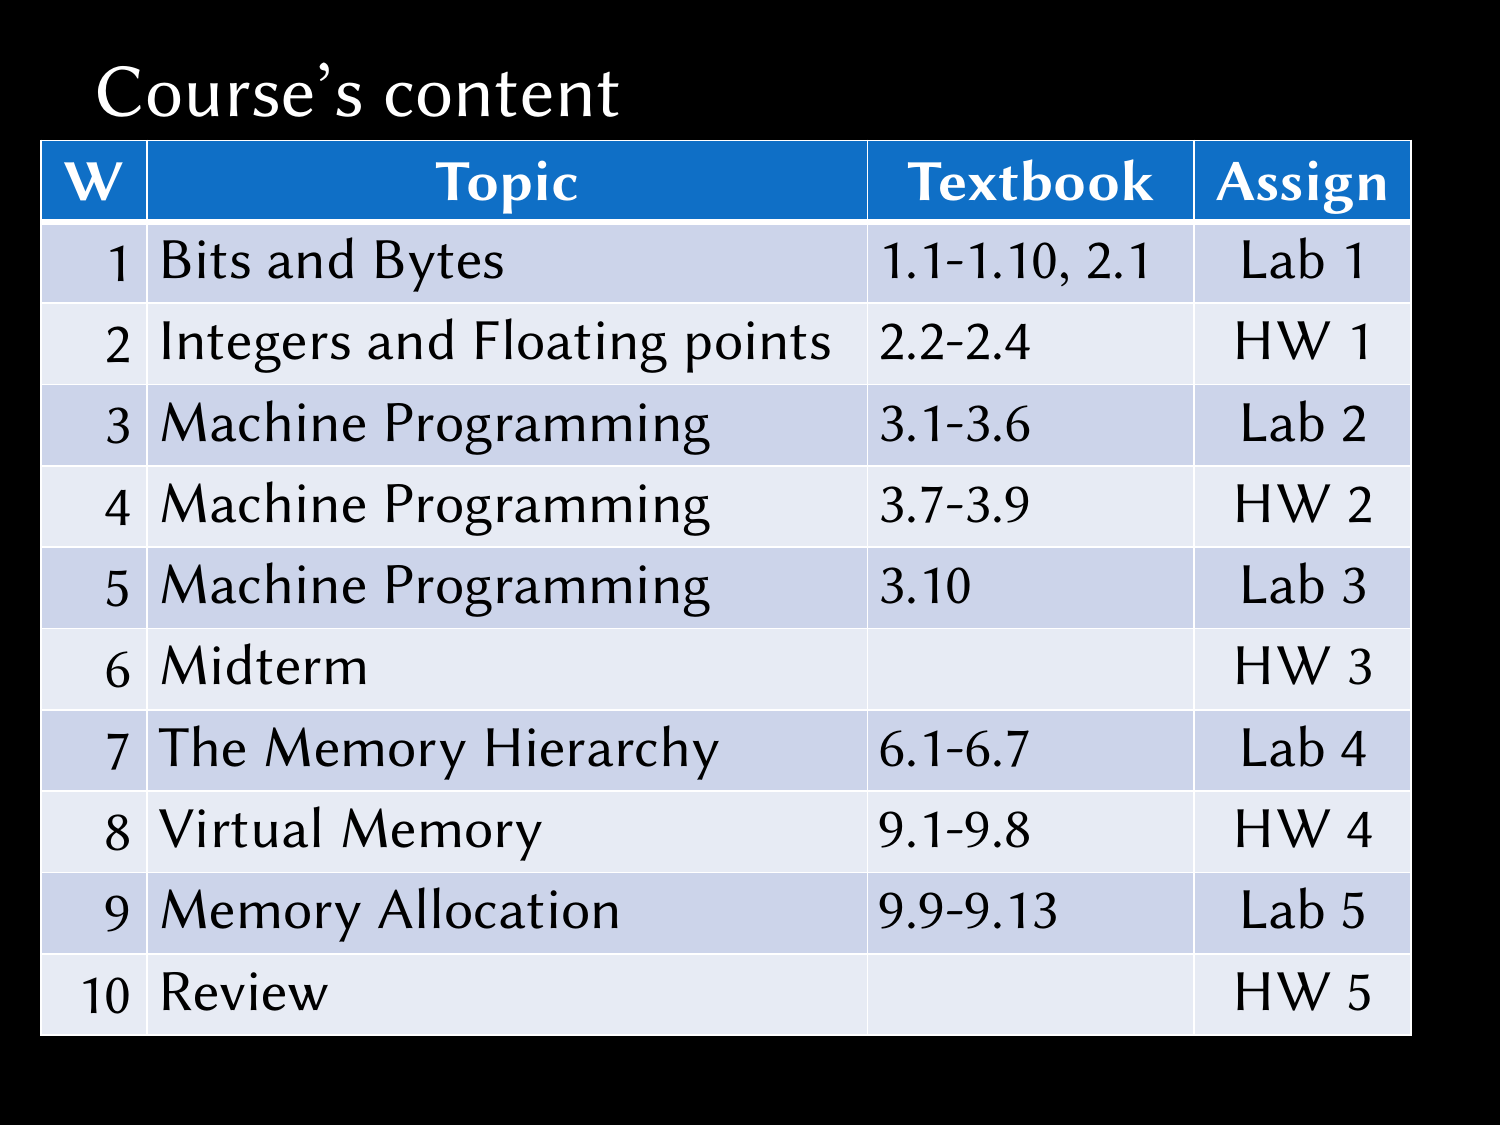

# Course’s content
| W | Topic | Textbook | Assign |
| --- | --- | --- | --- |
| 1 | Bits and Bytes | 1.1-1.10, 2.1 | Lab 1 |
| 2 | Integers and Floating points | 2.2-2.4 | HW 1 |
| 3 | Machine Programming | 3.1-3.6 | Lab 2 |
| 4 | Machine Programming | 3.7-3.9 | HW 2 |
| 5 | Machine Programming | 3.10 | Lab 3 |
| 6 | Midterm |  | HW 3 |
| 7 | The Memory Hierarchy | 6.1-6.7 | Lab 4 |
| 8 | Virtual Memory | 9.1-9.8 | HW 4 |
| 9 | Memory Allocation | 9.9-9.13 | Lab 5 |
| 10 | Review |  | HW 5 |